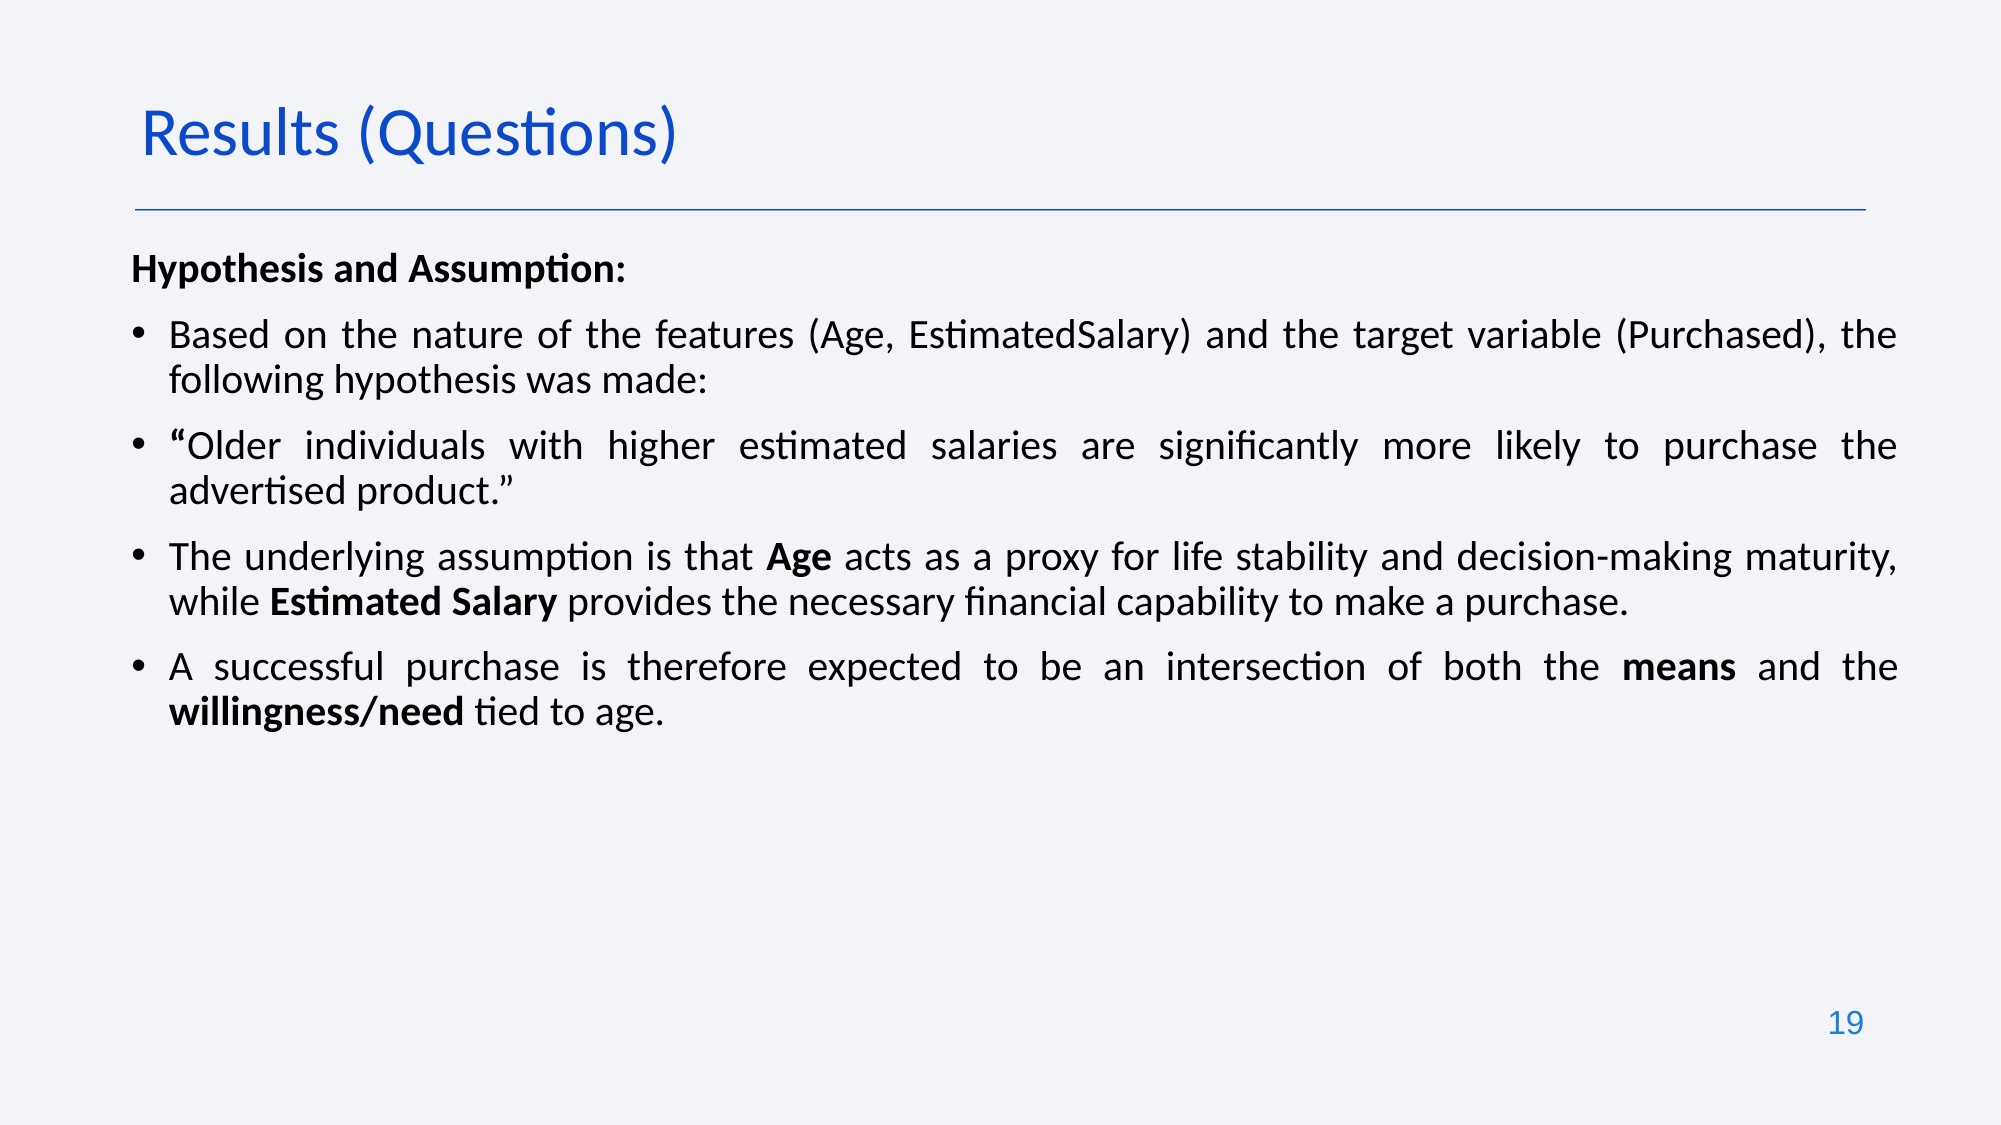

Results (Questions)
Hypothesis and Assumption:
Based on the nature of the features (Age, EstimatedSalary) and the target variable (Purchased), the following hypothesis was made:
“Older individuals with higher estimated salaries are significantly more likely to purchase the advertised product.”
The underlying assumption is that Age acts as a proxy for life stability and decision-making maturity, while Estimated Salary provides the necessary financial capability to make a purchase.
A successful purchase is therefore expected to be an intersection of both the means and the willingness/need tied to age.

19